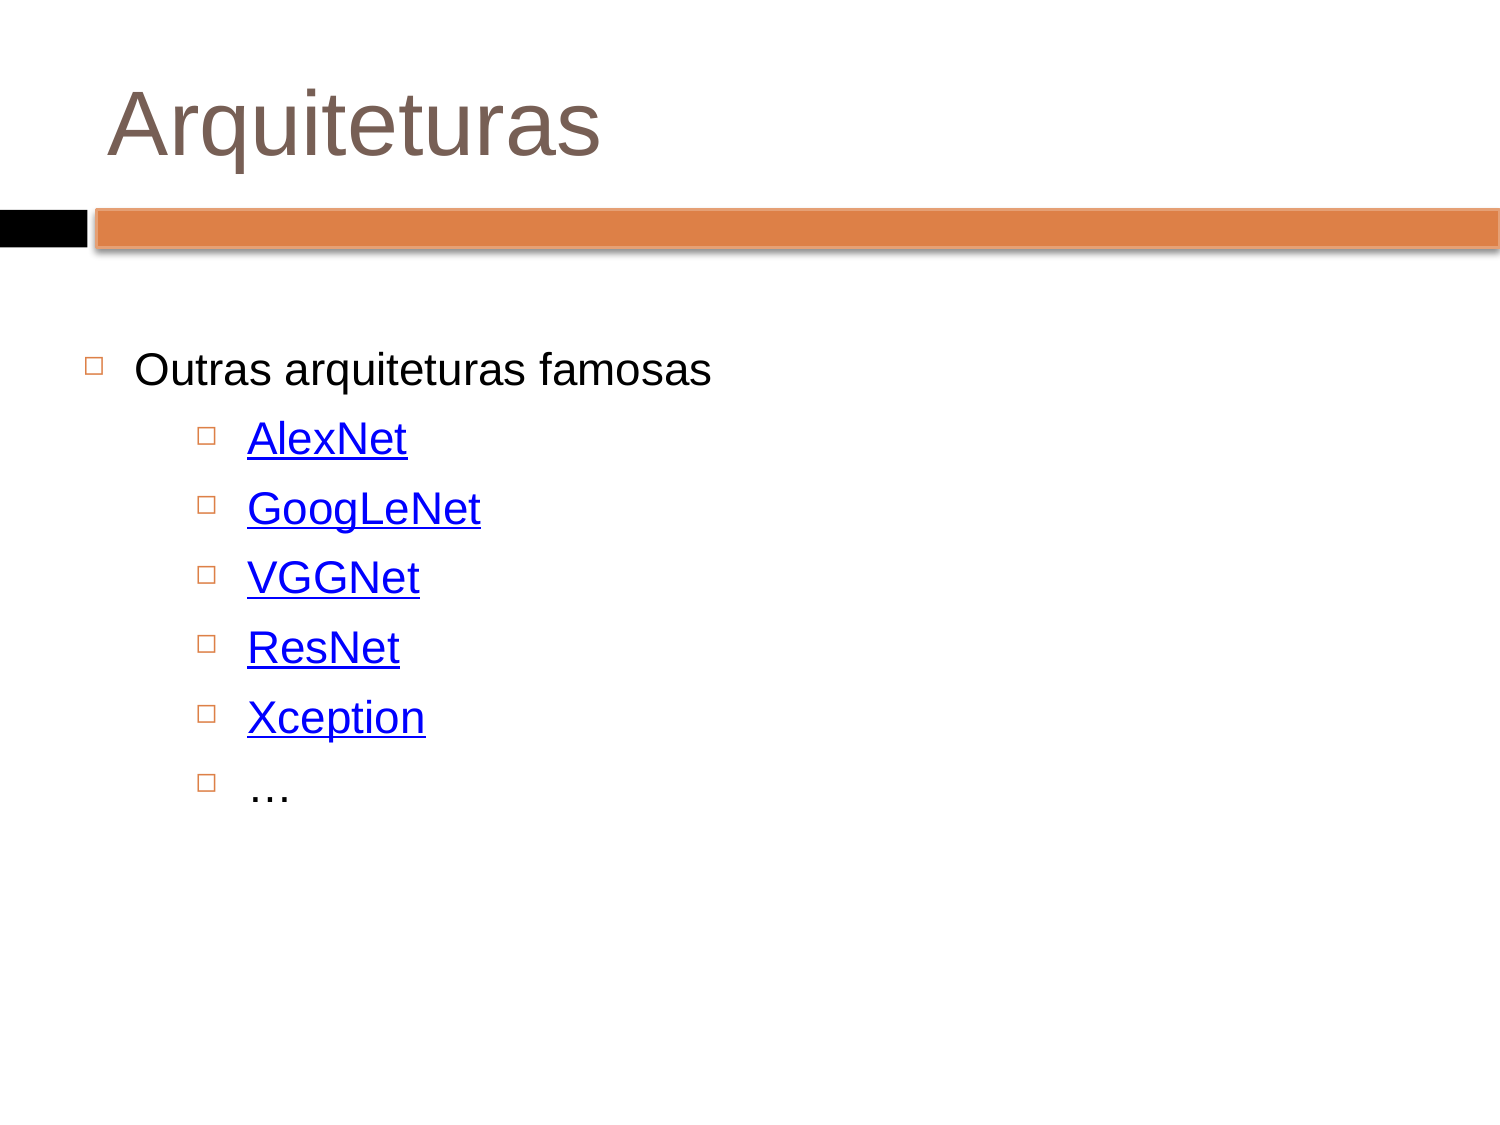

# Arquiteturas

Outras arquiteturas famosas
AlexNet
GoogLeNet
VGGNet
ResNet
Xception
…
70